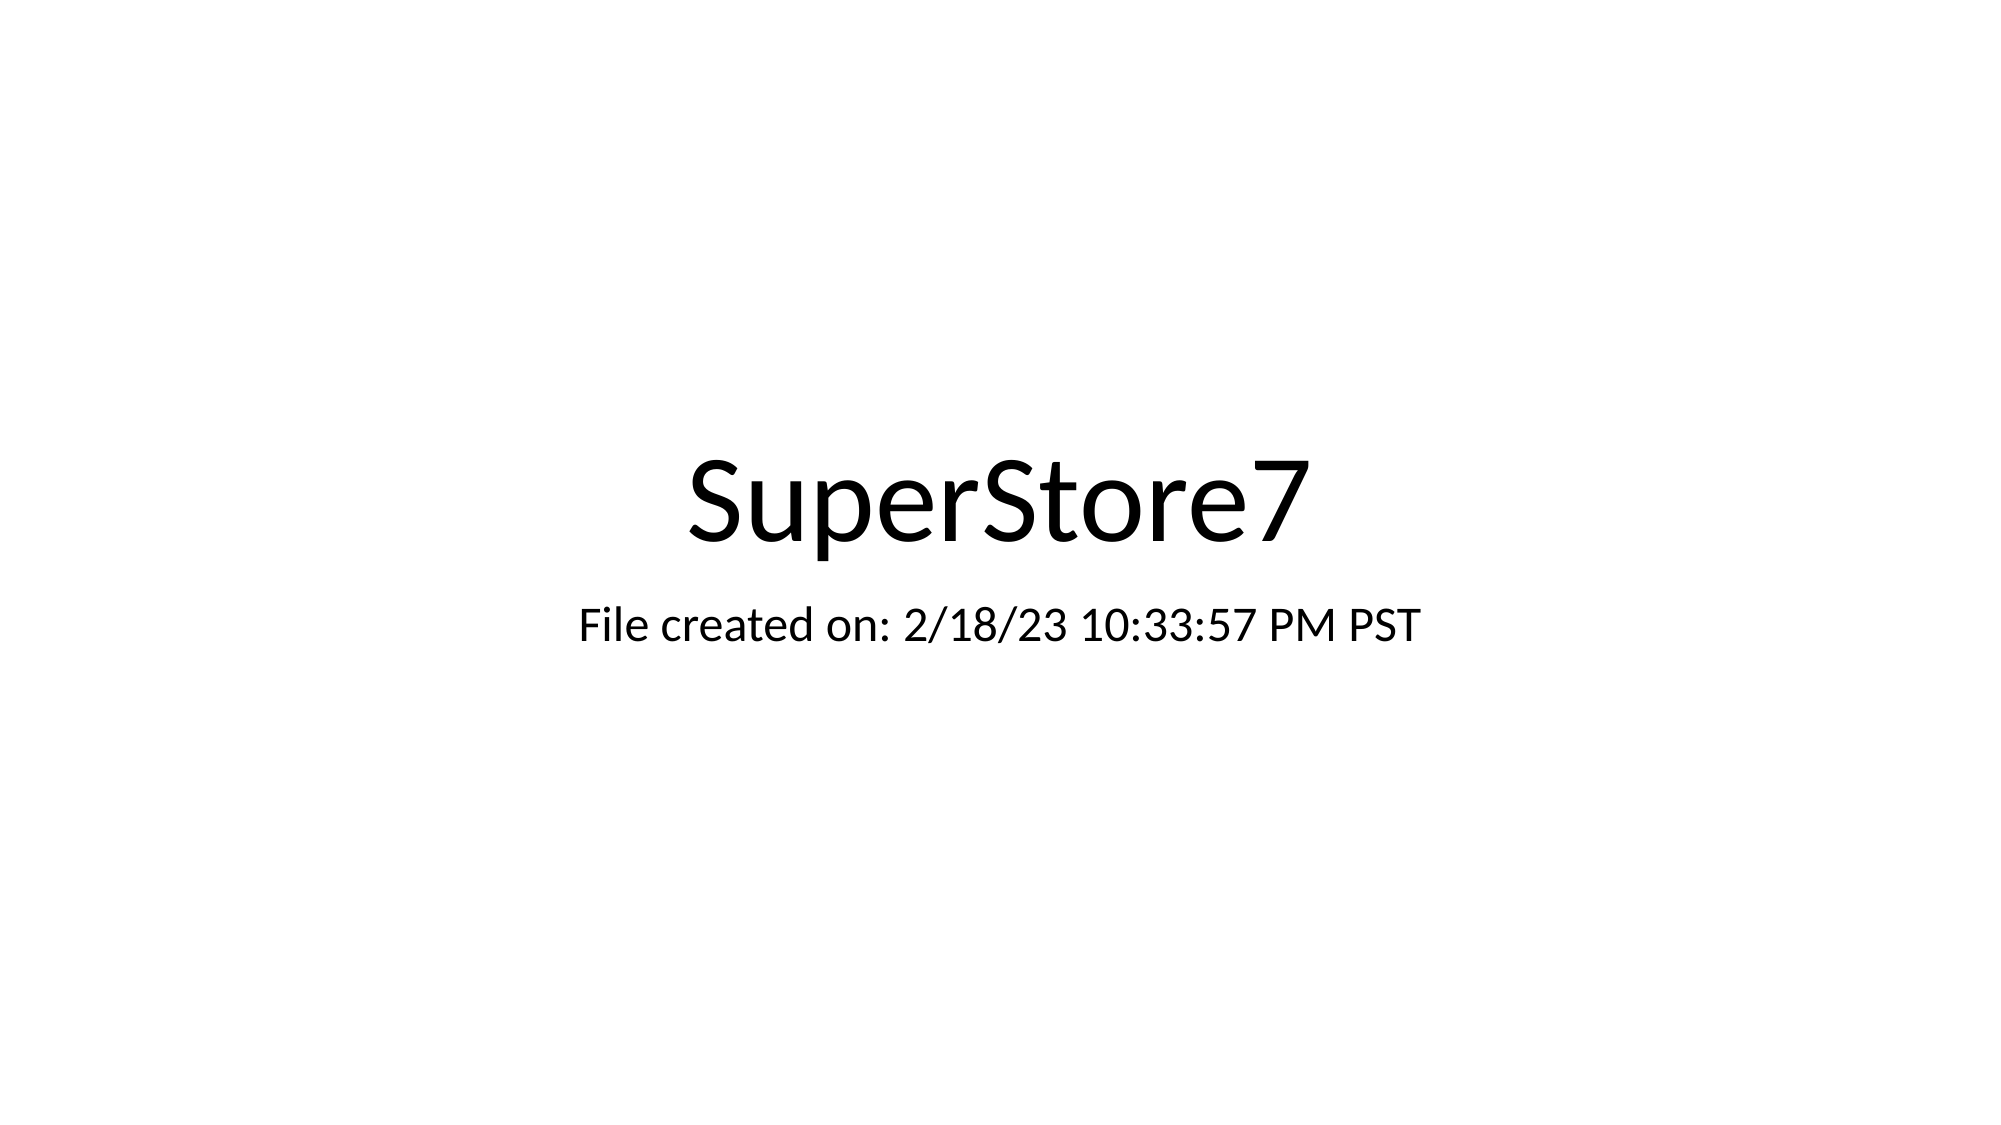

# SuperStore7
File created on: 2/18/23 10:33:57 PM PST